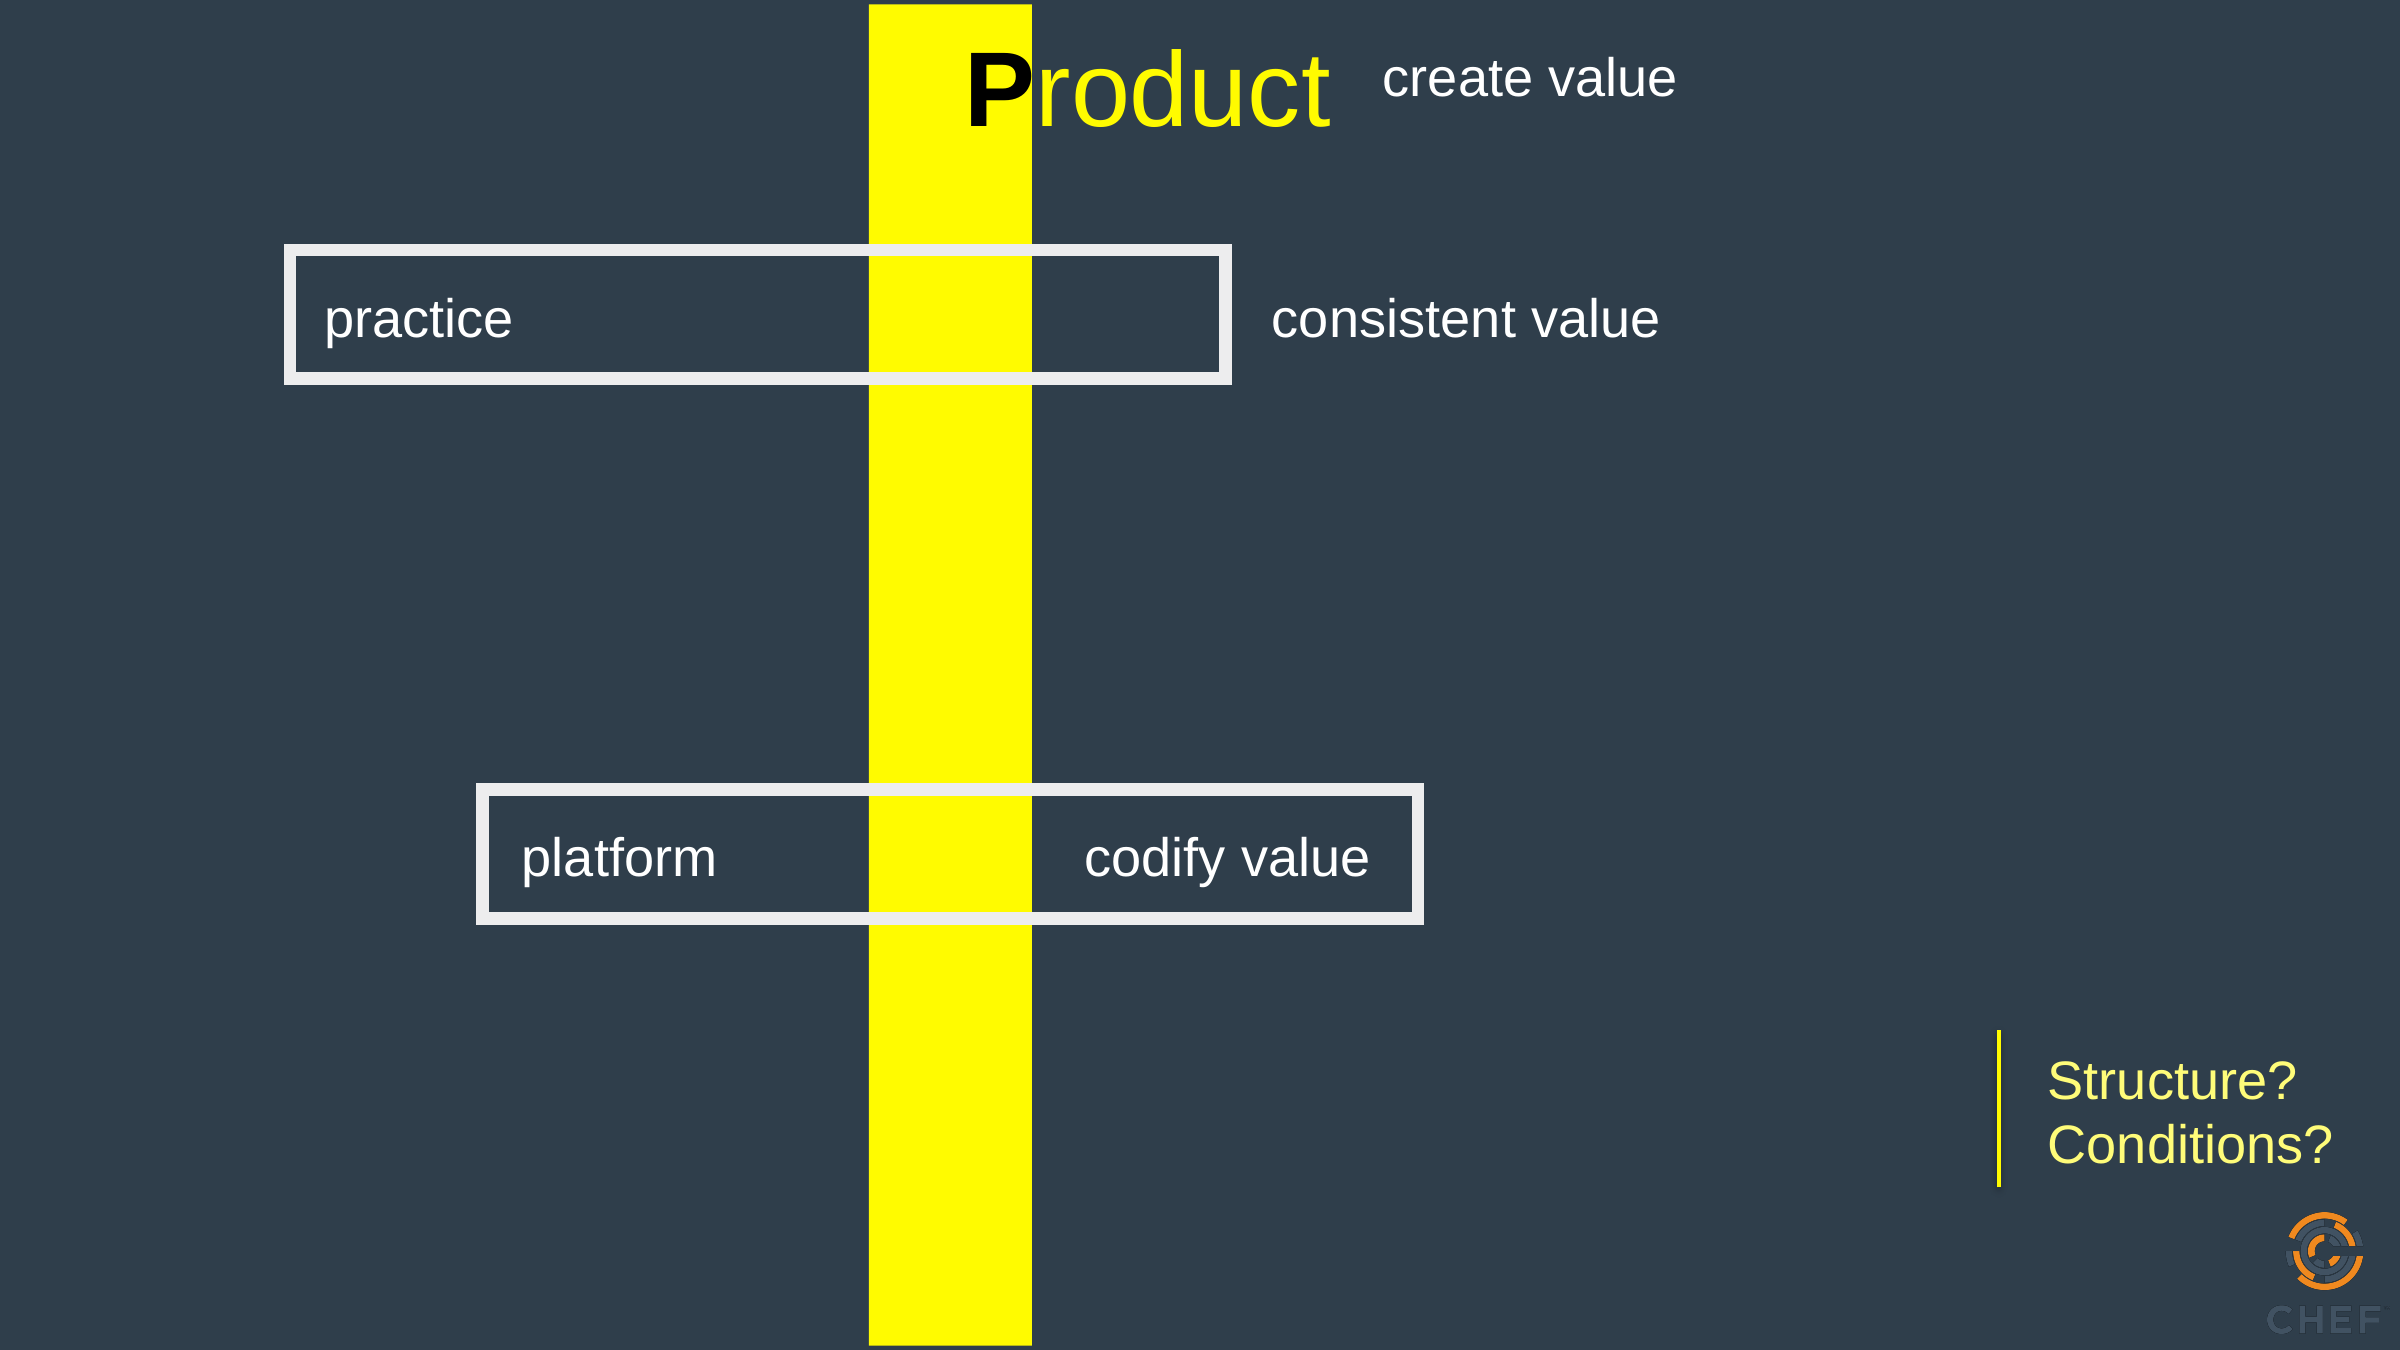

Product
create value

practice
consistent value

platform
codify value

Structure?
Conditions?
7